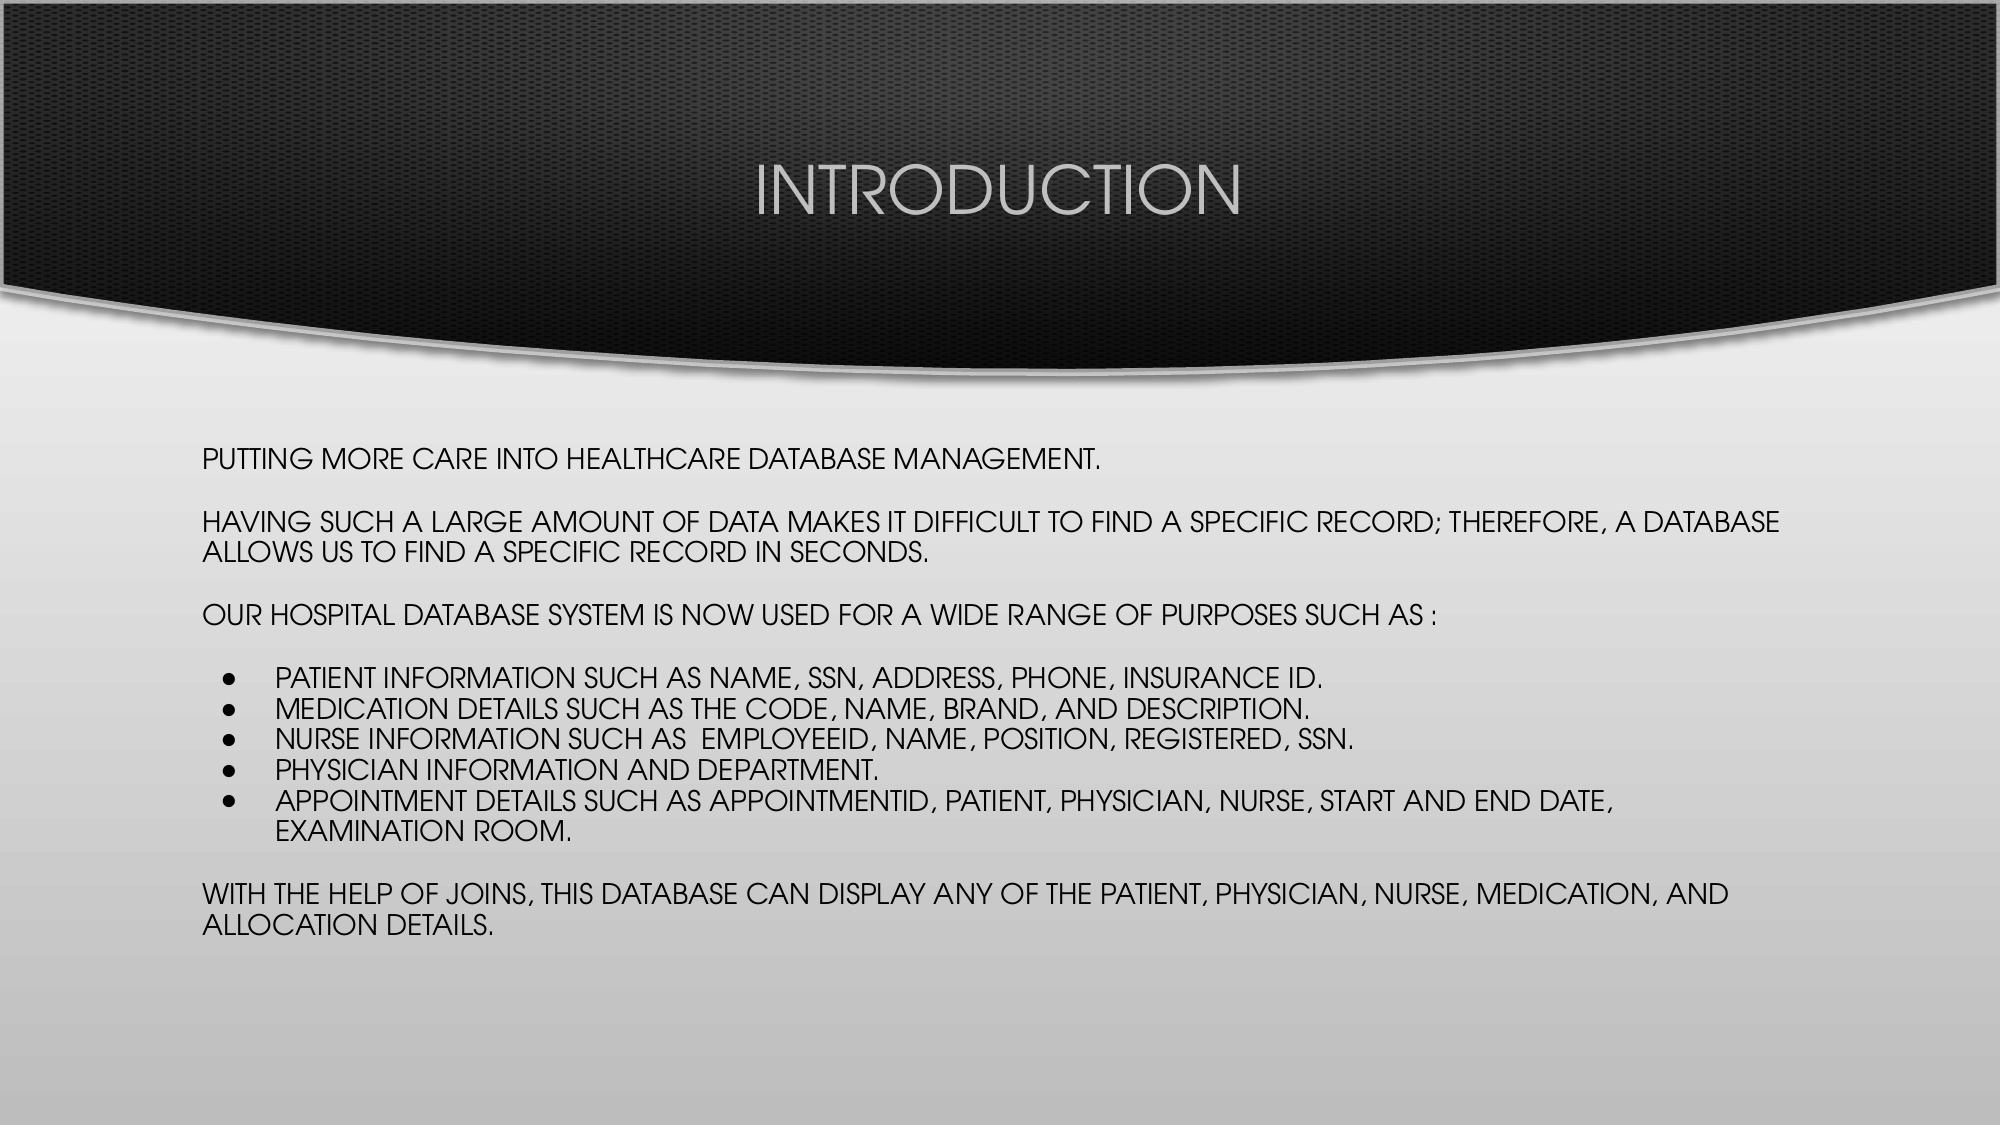

# Introduction
Putting more care into healthcare database management.
Having such a large amount of data makes it difficult to find a specific record; therefore, a database allows us to find a specific record in seconds.
Our hospital database system is now used for a wide range of purposes such as :
Patient information such as Name, SSN, Address, Phone, Insurance ID.
Medication details such as the Code, Name, Brand, and Description.
Nurse information such as  EmployeeID, Name, Position, Registered, SSN.
Physician Information and department.
Appointment details such as AppointmentID, Patient, Physician, Nurse, Start and End date, Examination room.
With the help of joins, this database can display any of the patient, physician, nurse, medication, and allocation details.